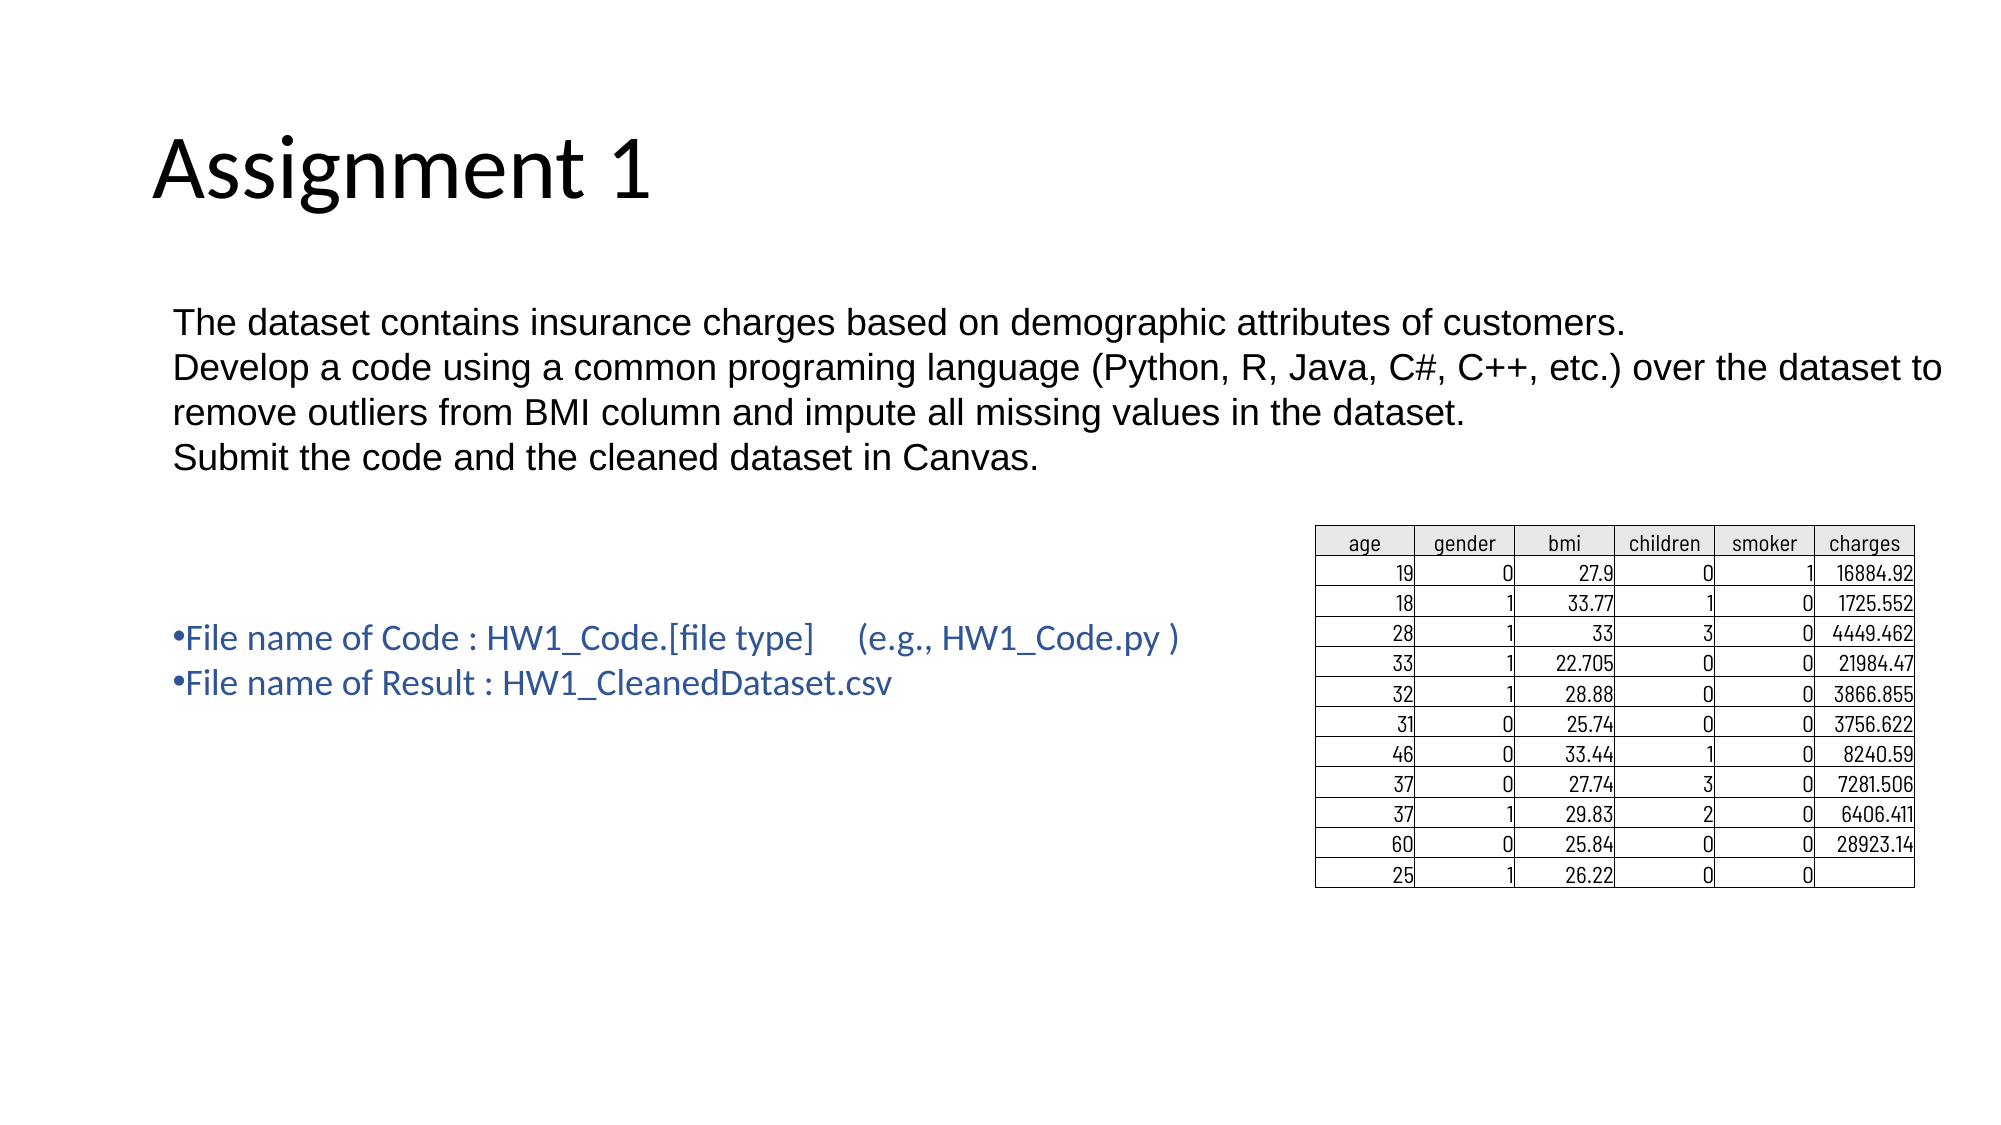

# Assignment 1
The dataset contains insurance charges based on demographic attributes of customers.
Develop a code using a common programing language (Python, R, Java, C#, C++, etc.) over the dataset to  remove outliers from BMI column and impute all missing values in the dataset.
Submit the code and the cleaned dataset in Canvas.

File name of Code : HW1_Code.[file type]     (e.g., HW1_Code.py )
File name of Result : HW1_CleanedDataset.csv

| age | gender | bmi | children | smoker | charges |
| --- | --- | --- | --- | --- | --- |
| 19 | 0 | 27.9 | 0 | 1 | 16884.92 |
| 18 | 1 | 33.77 | 1 | 0 | 1725.552 |
| 28 | 1 | 33 | 3 | 0 | 4449.462 |
| 33 | 1 | 22.705 | 0 | 0 | 21984.47 |
| 32 | 1 | 28.88 | 0 | 0 | 3866.855 |
| 31 | 0 | 25.74 | 0 | 0 | 3756.622 |
| 46 | 0 | 33.44 | 1 | 0 | 8240.59 |
| 37 | 0 | 27.74 | 3 | 0 | 7281.506 |
| 37 | 1 | 29.83 | 2 | 0 | 6406.411 |
| 60 | 0 | 25.84 | 0 | 0 | 28923.14 |
| 25 | 1 | 26.22 | 0 | 0 |  |